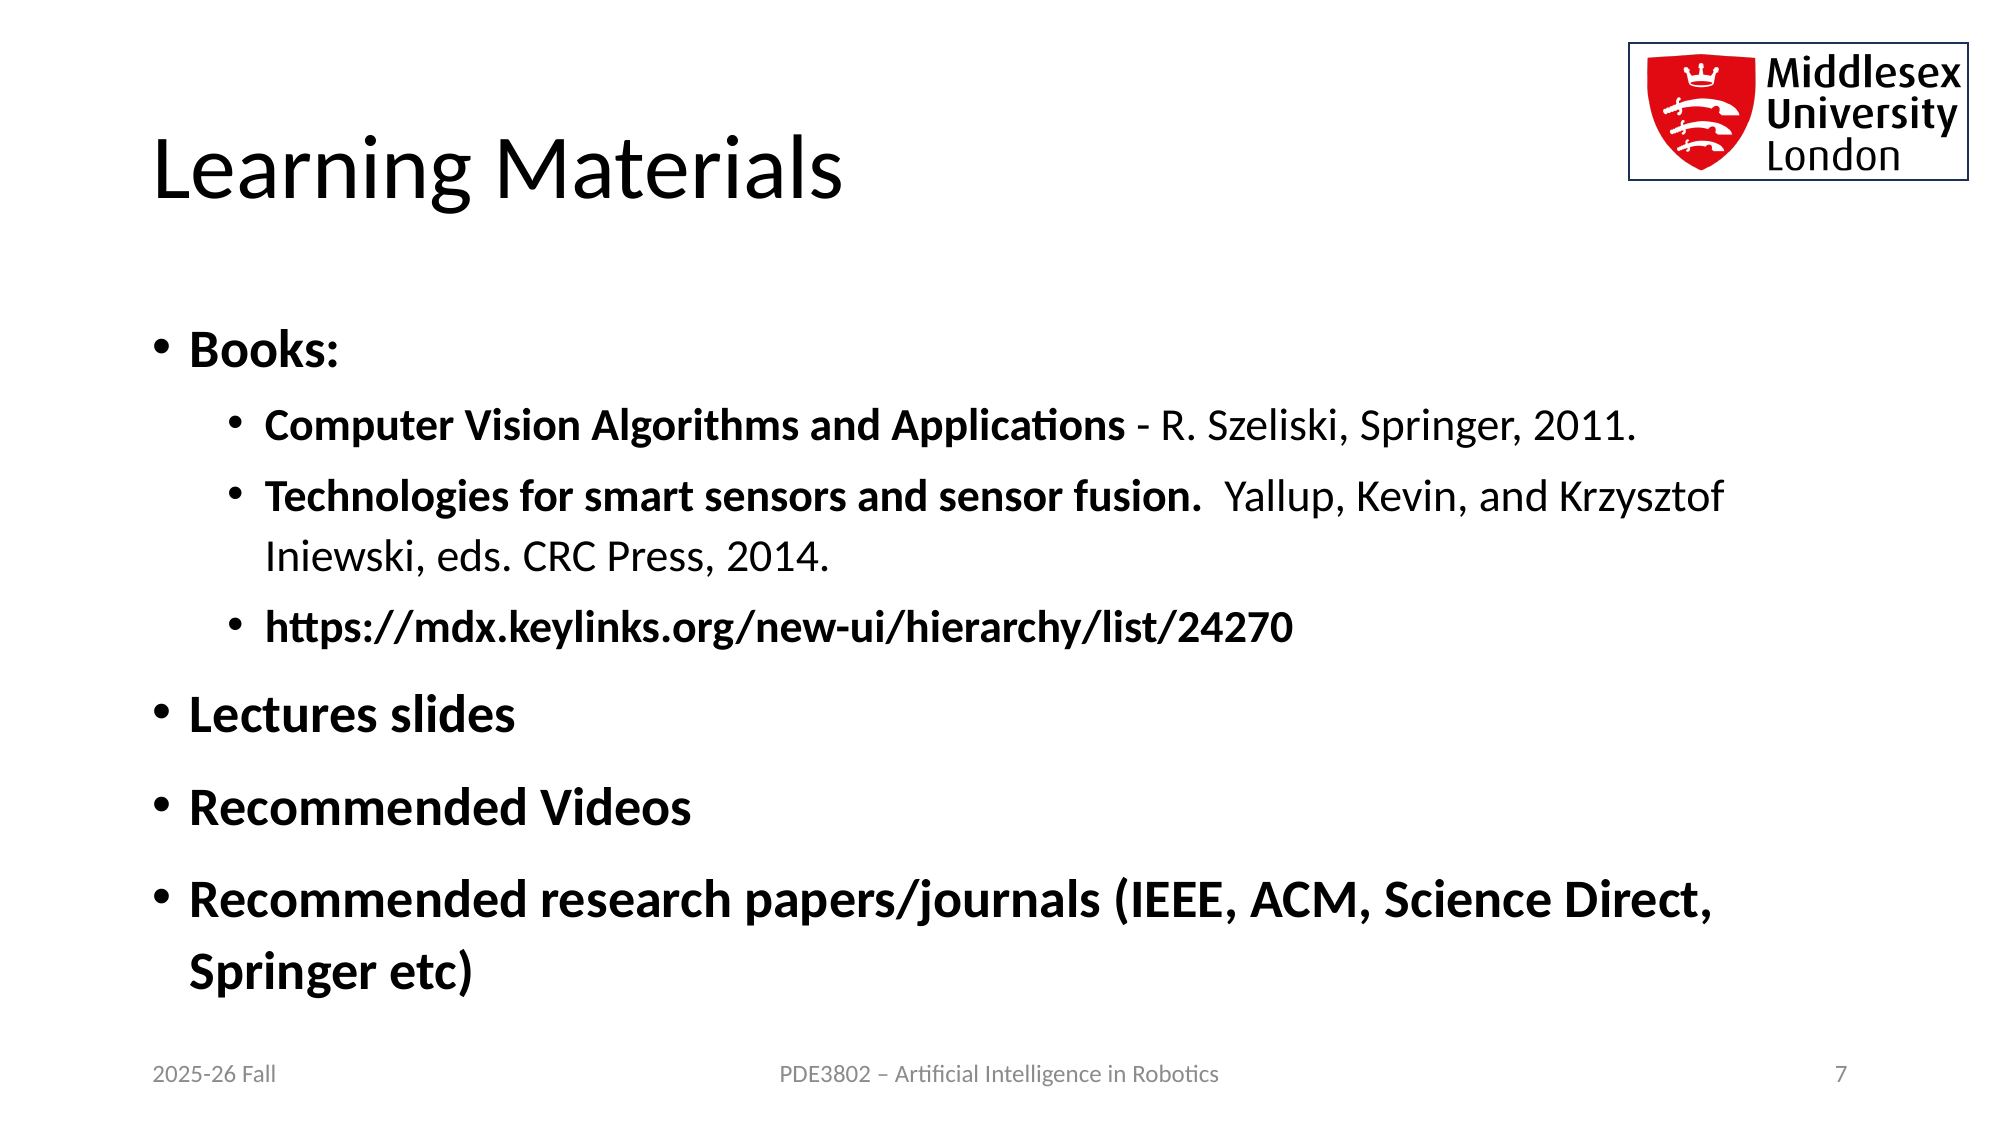

# Learning Materials
Books:
Computer Vision Algorithms and Applications - R. Szeliski, Springer, 2011.
Technologies for smart sensors and sensor fusion.  Yallup, Kevin, and Krzysztof Iniewski, eds. CRC Press, 2014.
https://mdx.keylinks.org/new-ui/hierarchy/list/24270
Lectures slides
Recommended Videos
Recommended research papers/journals (IEEE, ACM, Science Direct, Springer etc)

2025-26 Fall
PDE3802 – Artificial Intelligence in Robotics
7